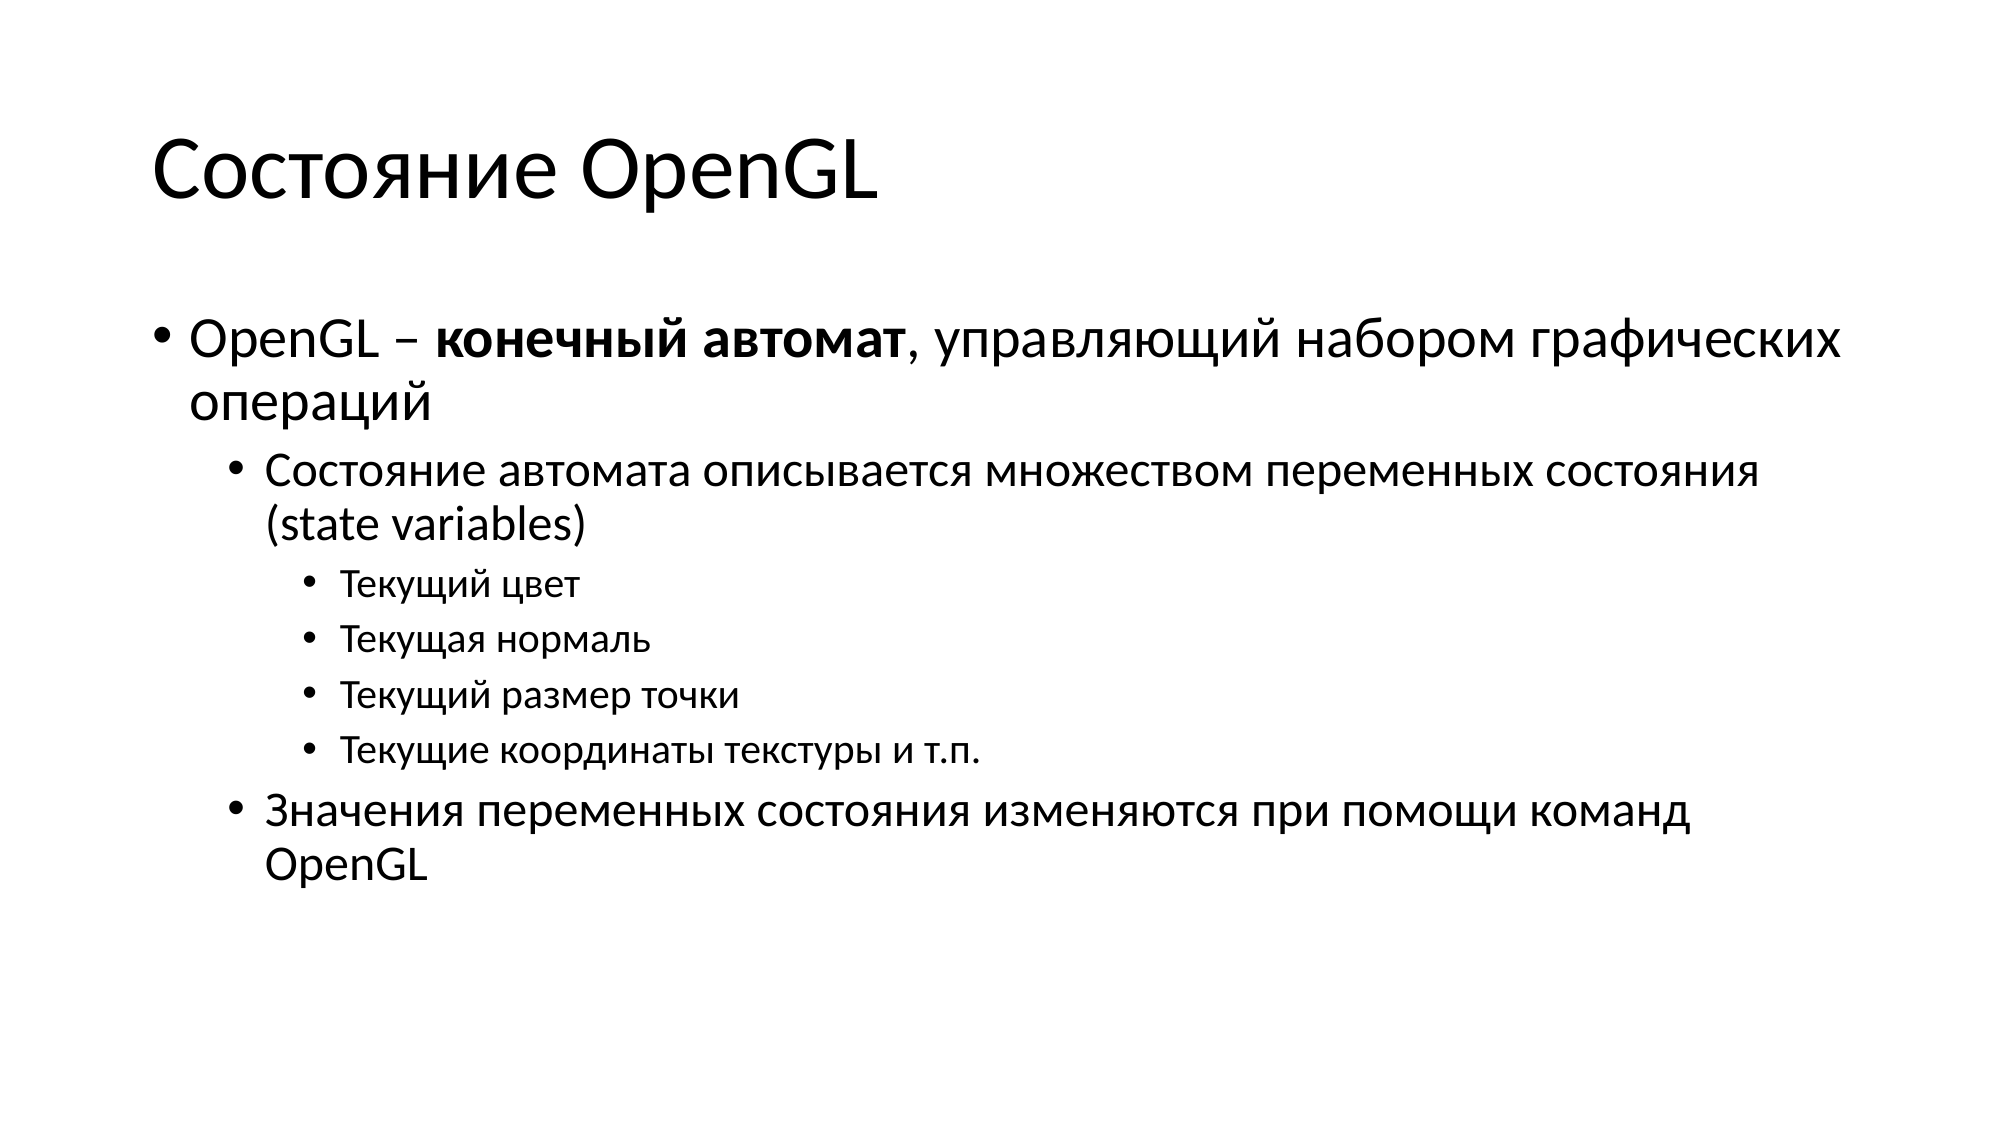

# Состояние OpenGL
OpenGL – конечный автомат, управляющий набором графических операций
Состояние автомата описывается множеством переменных состояния (state variables)
Текущий цвет
Текущая нормаль
Текущий размер точки
Текущие координаты текстуры и т.п.
Значения переменных состояния изменяются при помощи команд OpenGL